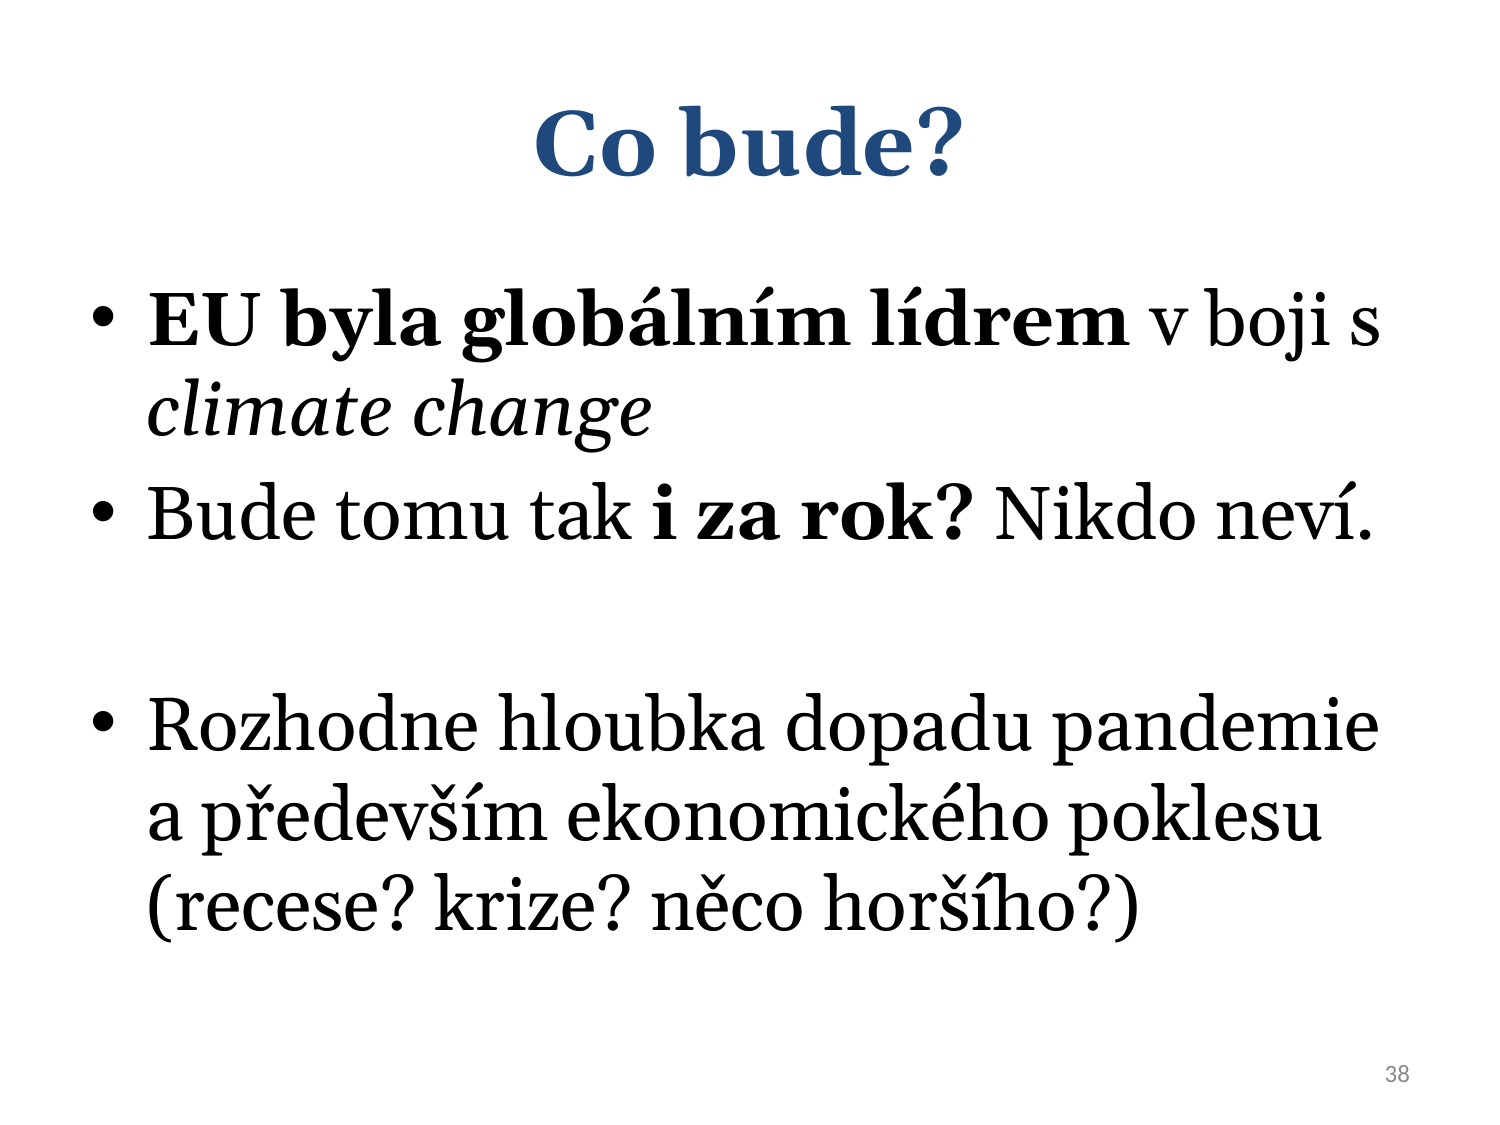

# Co bude?
EU byla globálním lídrem v boji s climate change
Bude tomu tak i za rok? Nikdo neví.

Rozhodne hloubka dopadu pandemie a především ekonomického poklesu (recese? krize? něco horšího?)

38